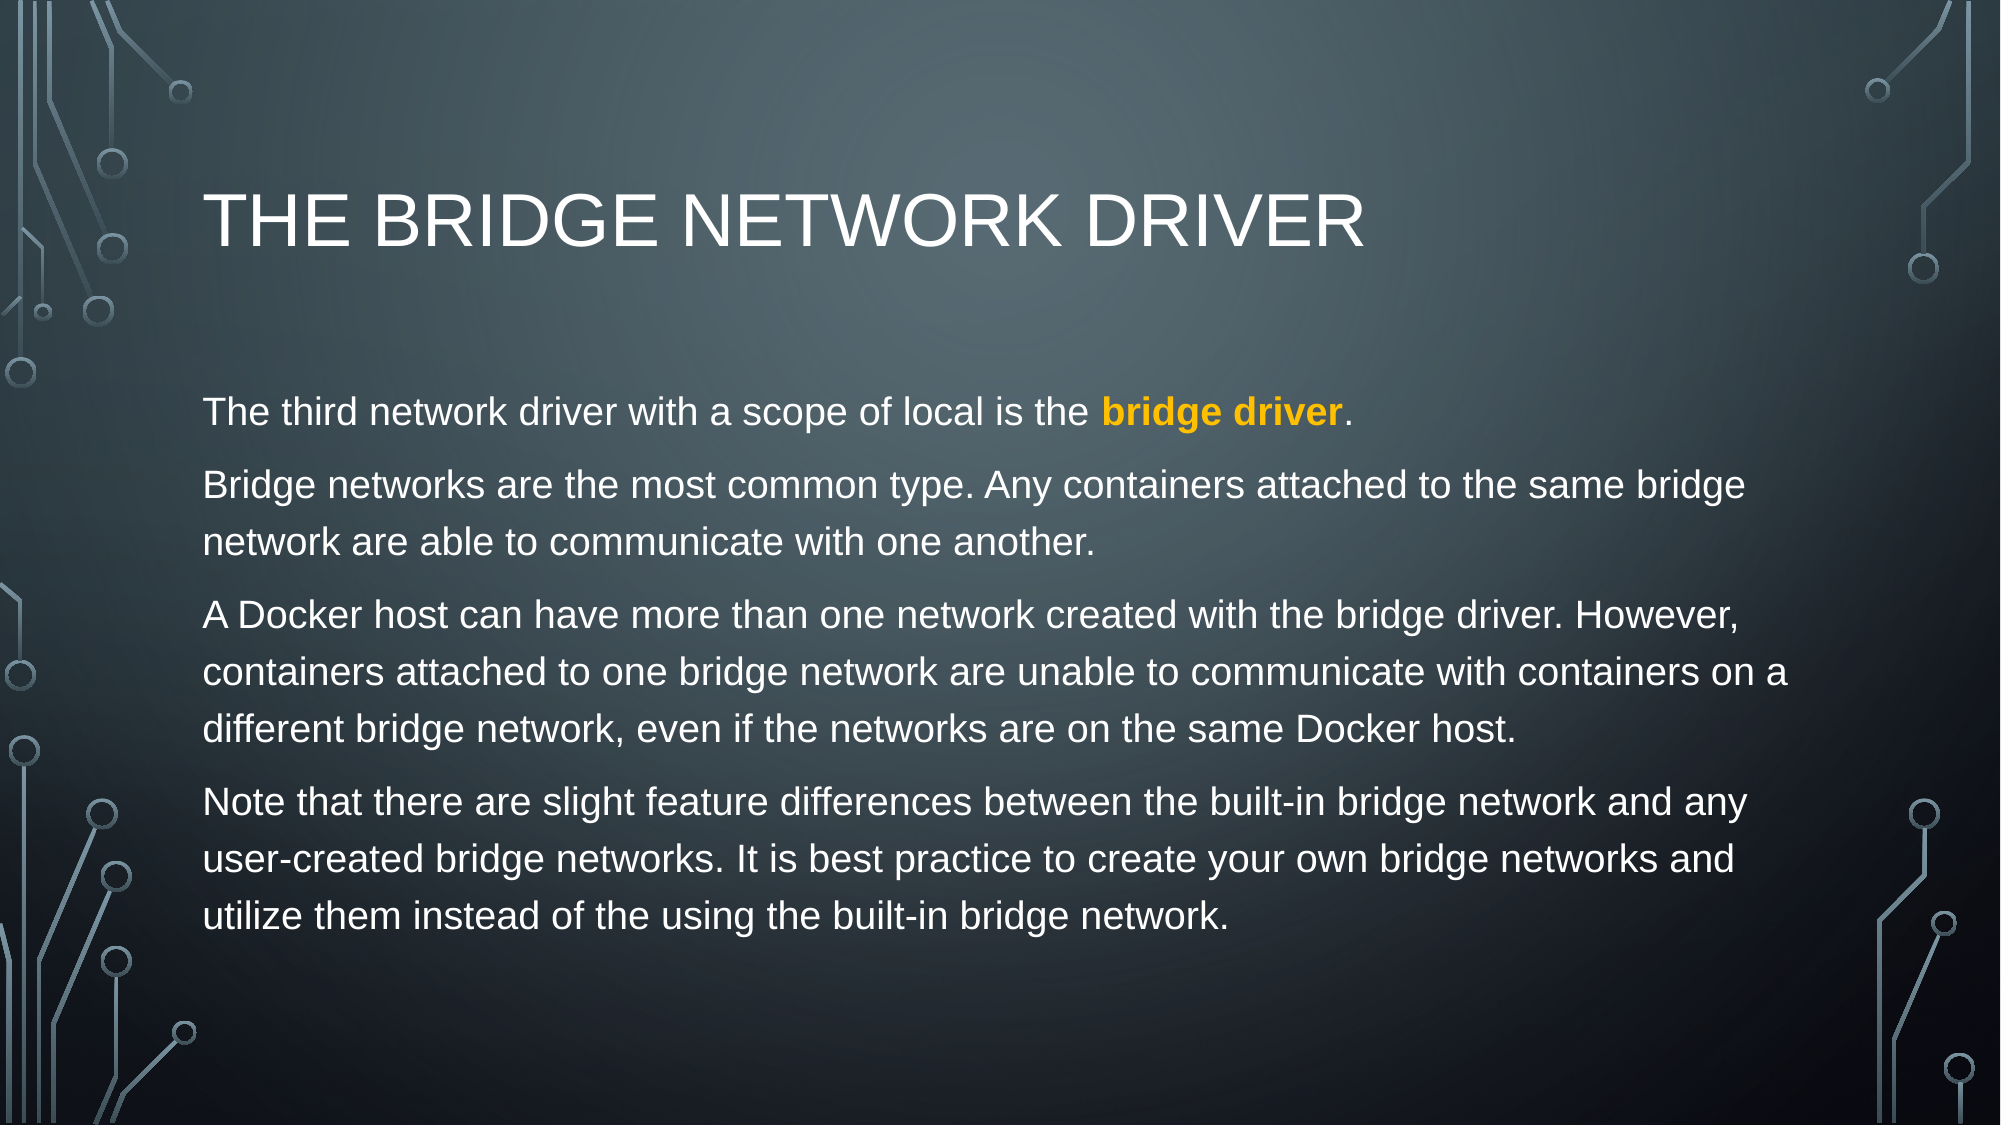

# The bridge network driver
The third network driver with a scope of local is the bridge driver.
Bridge networks are the most common type. Any containers attached to the same bridge network are able to communicate with one another.
A Docker host can have more than one network created with the bridge driver. However, containers attached to one bridge network are unable to communicate with containers on a different bridge network, even if the networks are on the same Docker host.
Note that there are slight feature differences between the built-in bridge network and any user-created bridge networks. It is best practice to create your own bridge networks and utilize them instead of the using the built-in bridge network.